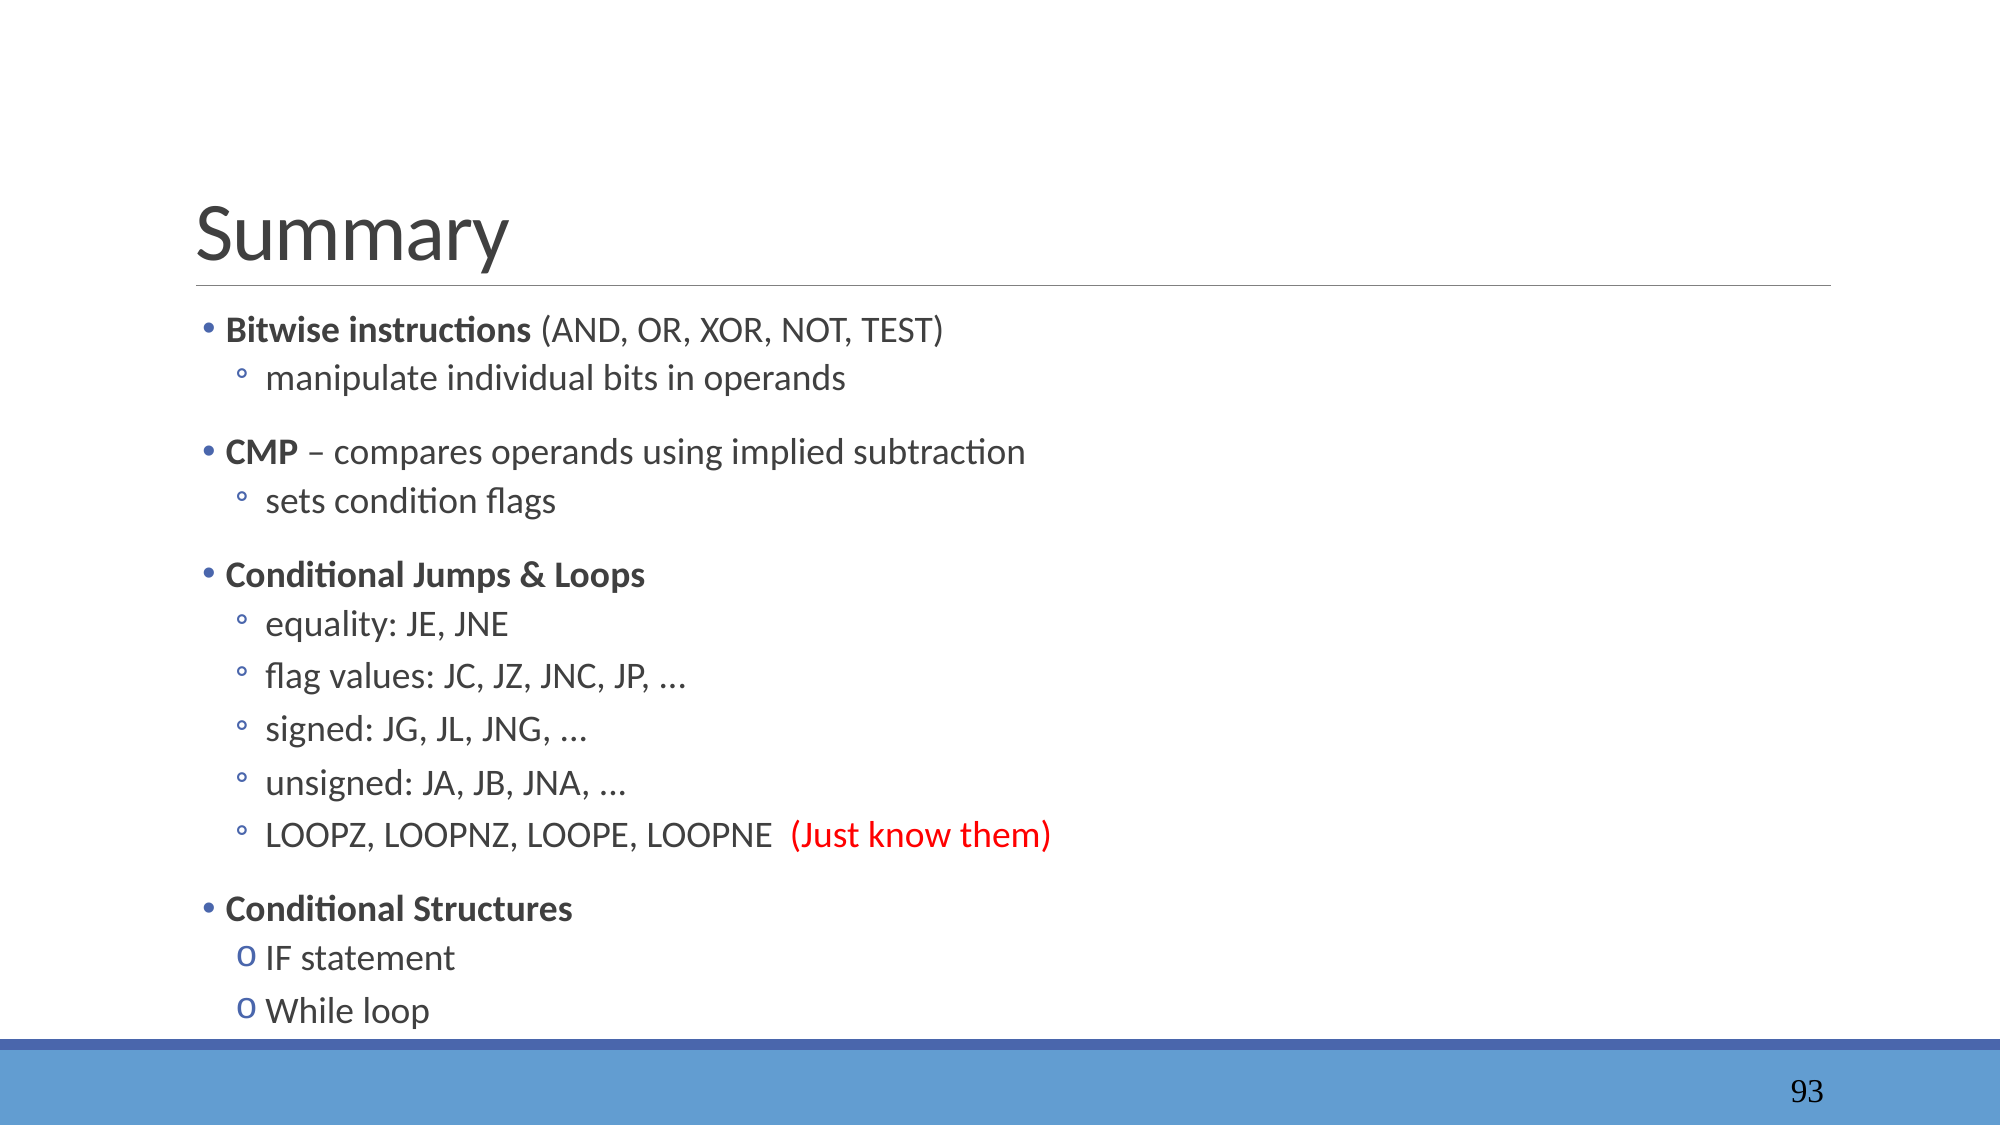

# Summary
 Bitwise instructions (AND, OR, XOR, NOT, TEST)
manipulate individual bits in operands
 CMP – compares operands using implied subtraction
sets condition flags
 Conditional Jumps & Loops
equality: JE, JNE
flag values: JC, JZ, JNC, JP, ...
signed: JG, JL, JNG, ...
unsigned: JA, JB, JNA, ...
LOOPZ, LOOPNZ, LOOPE, LOOPNE  (Just know them)
 Conditional Structures
IF statement
While loop
93